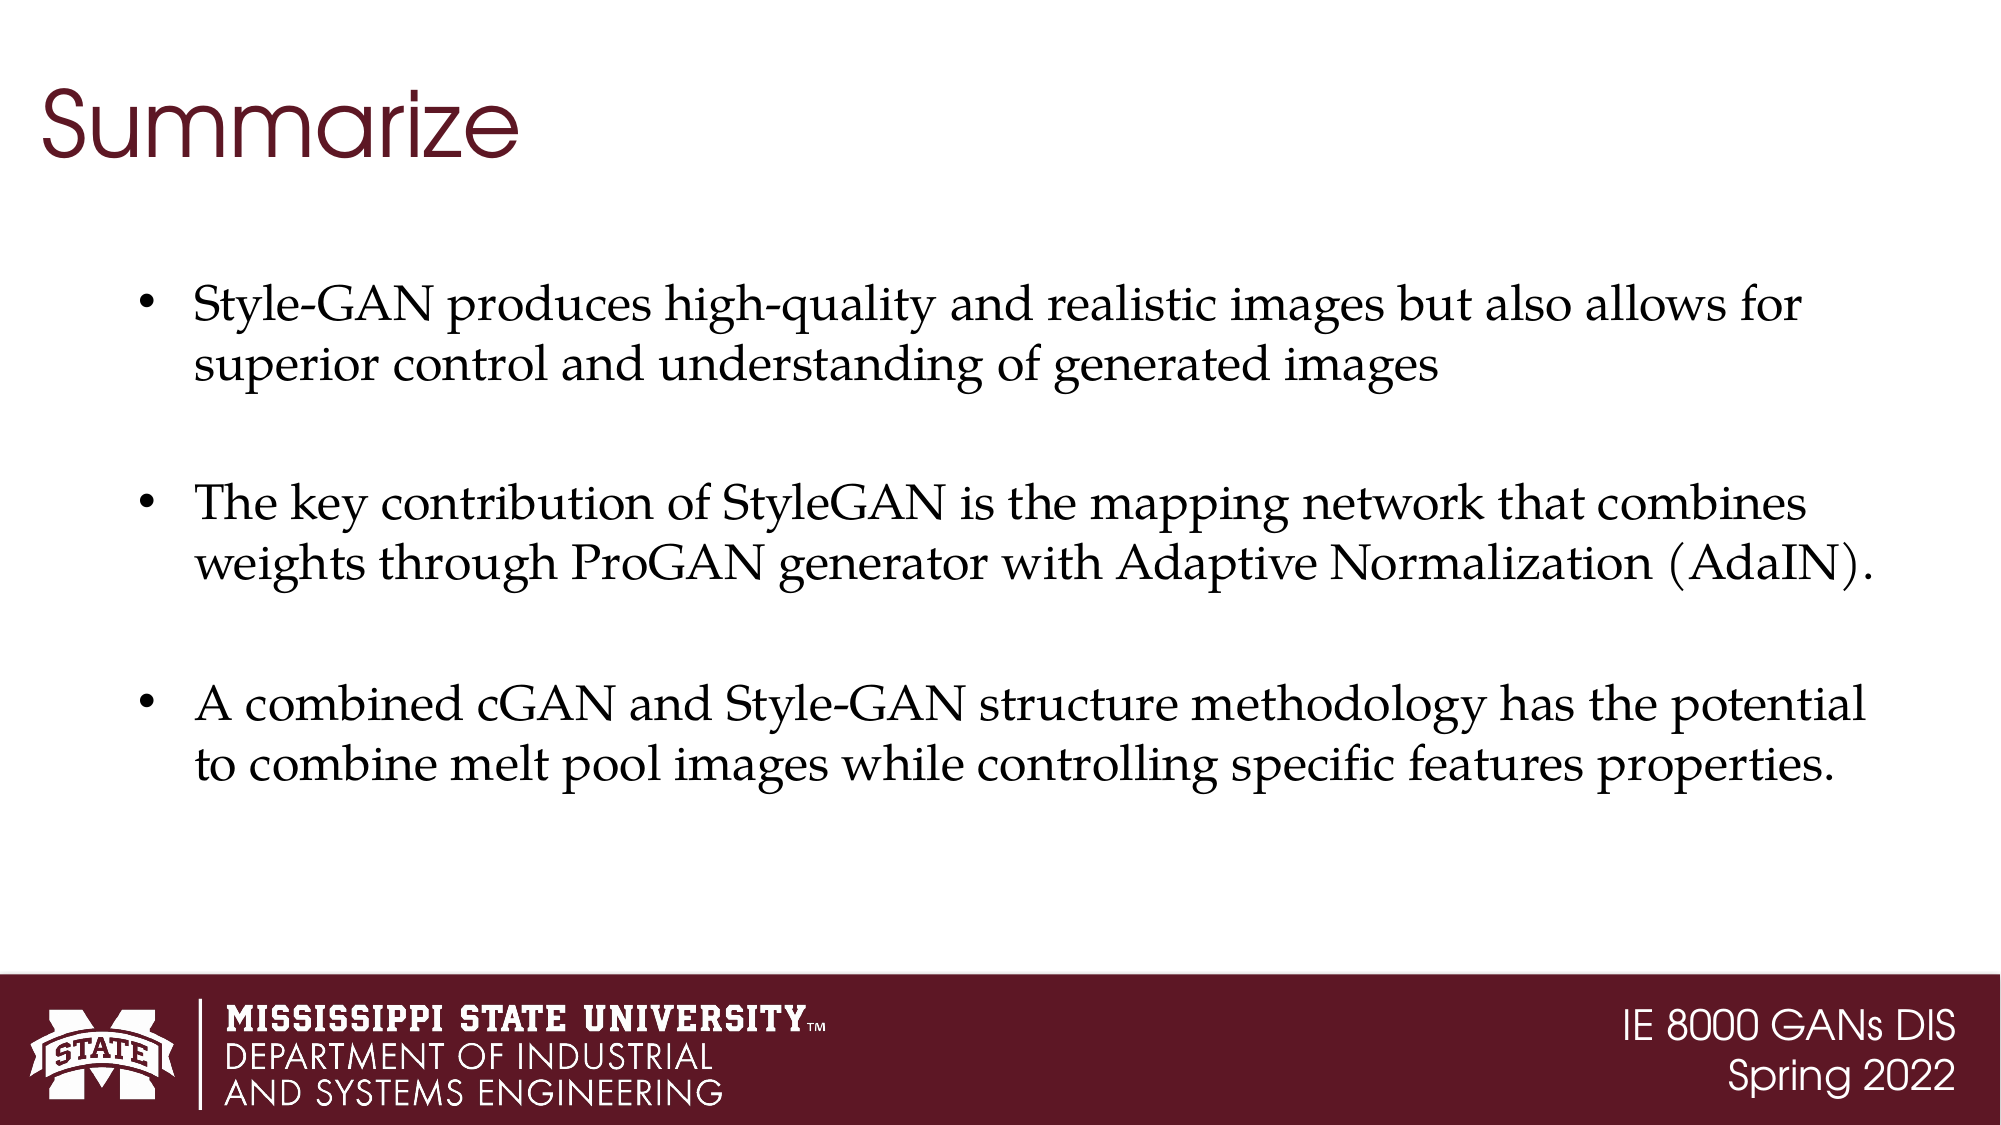

# Summarize
Style-GAN produces high-quality and realistic images but also allows for superior control and understanding of generated images

The key contribution of StyleGAN is the mapping network that combines weights through ProGAN generator with Adaptive Normalization (AdaIN).

A combined cGAN and Style-GAN structure methodology has the potential to combine melt pool images while controlling specific features properties.